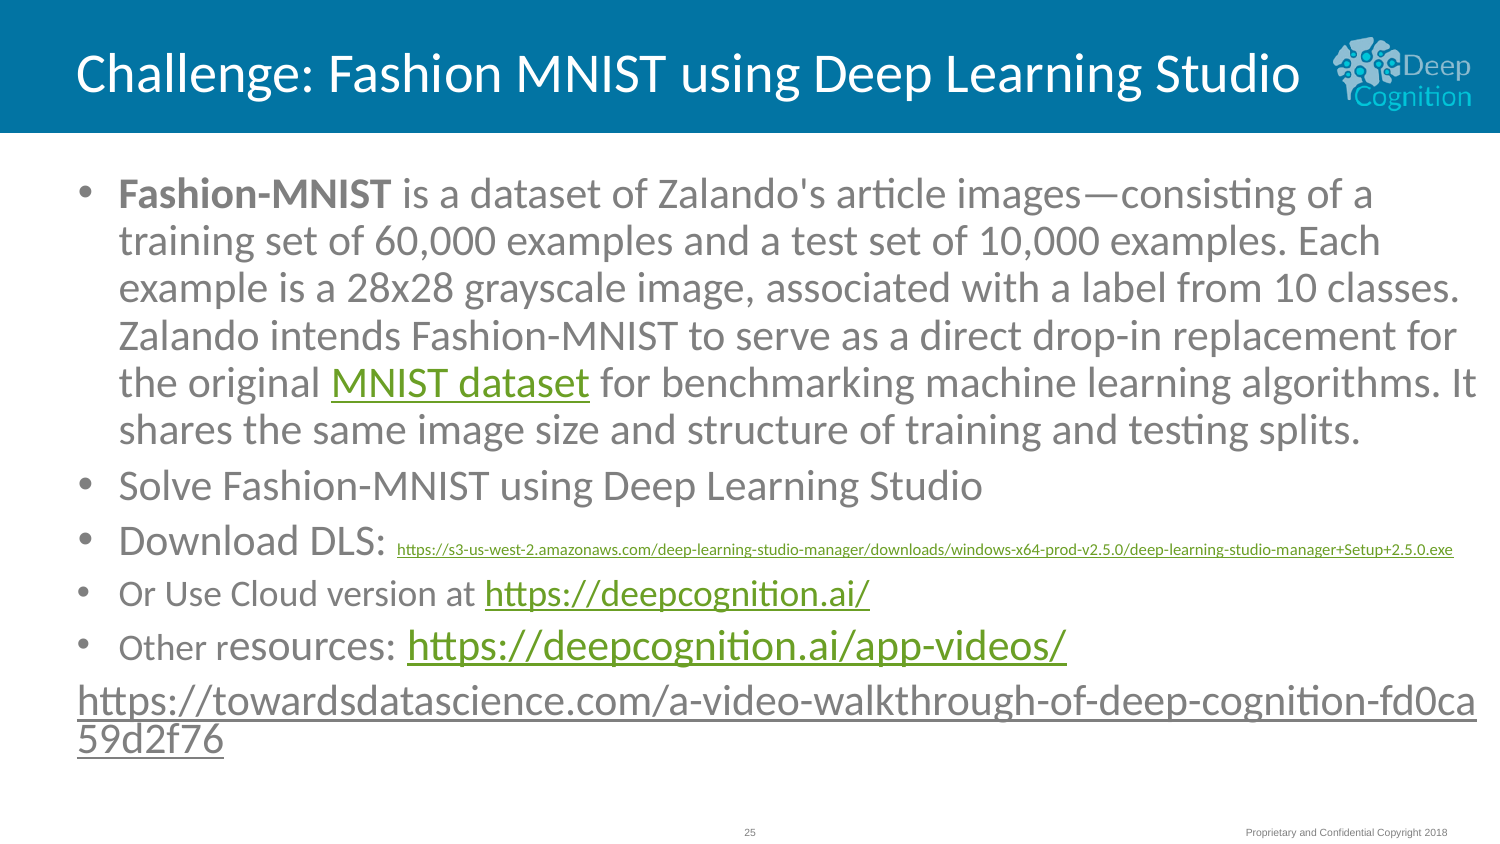

# Challenge: Fashion MNIST using Deep Learning Studio
Fashion-MNIST is a dataset of Zalando's article images—consisting of a training set of 60,000 examples and a test set of 10,000 examples. Each example is a 28x28 grayscale image, associated with a label from 10 classes. Zalando intends Fashion-MNIST to serve as a direct drop-in replacement for the original MNIST dataset for benchmarking machine learning algorithms. It shares the same image size and structure of training and testing splits.
Solve Fashion-MNIST using Deep Learning Studio
Download DLS: https://s3-us-west-2.amazonaws.com/deep-learning-studio-manager/downloads/windows-x64-prod-v2.5.0/deep-learning-studio-manager+Setup+2.5.0.exe
Or Use Cloud version at https://deepcognition.ai/
Other resources: https://deepcognition.ai/app-videos/
https://towardsdatascience.com/a-video-walkthrough-of-deep-cognition-fd0ca59d2f76
Proprietary and Confidential Copyright 2018
25